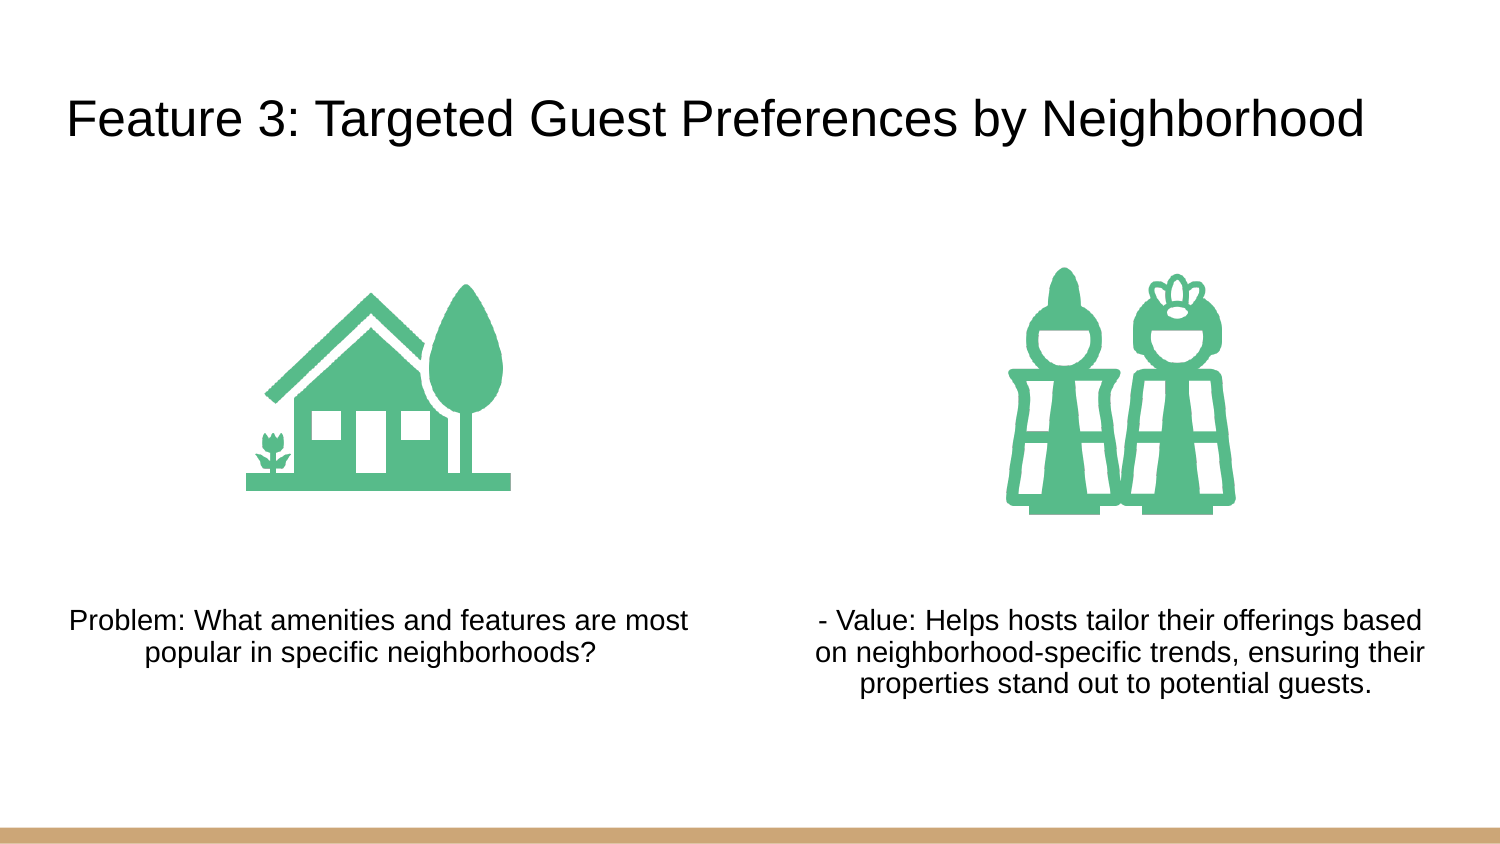

# Feature 3: Targeted Guest Preferences by Neighborhood
Problem: What amenities and features are most popular in specific neighborhoods?
- Value: Helps hosts tailor their offerings based on neighborhood-specific trends, ensuring their properties stand out to potential guests.